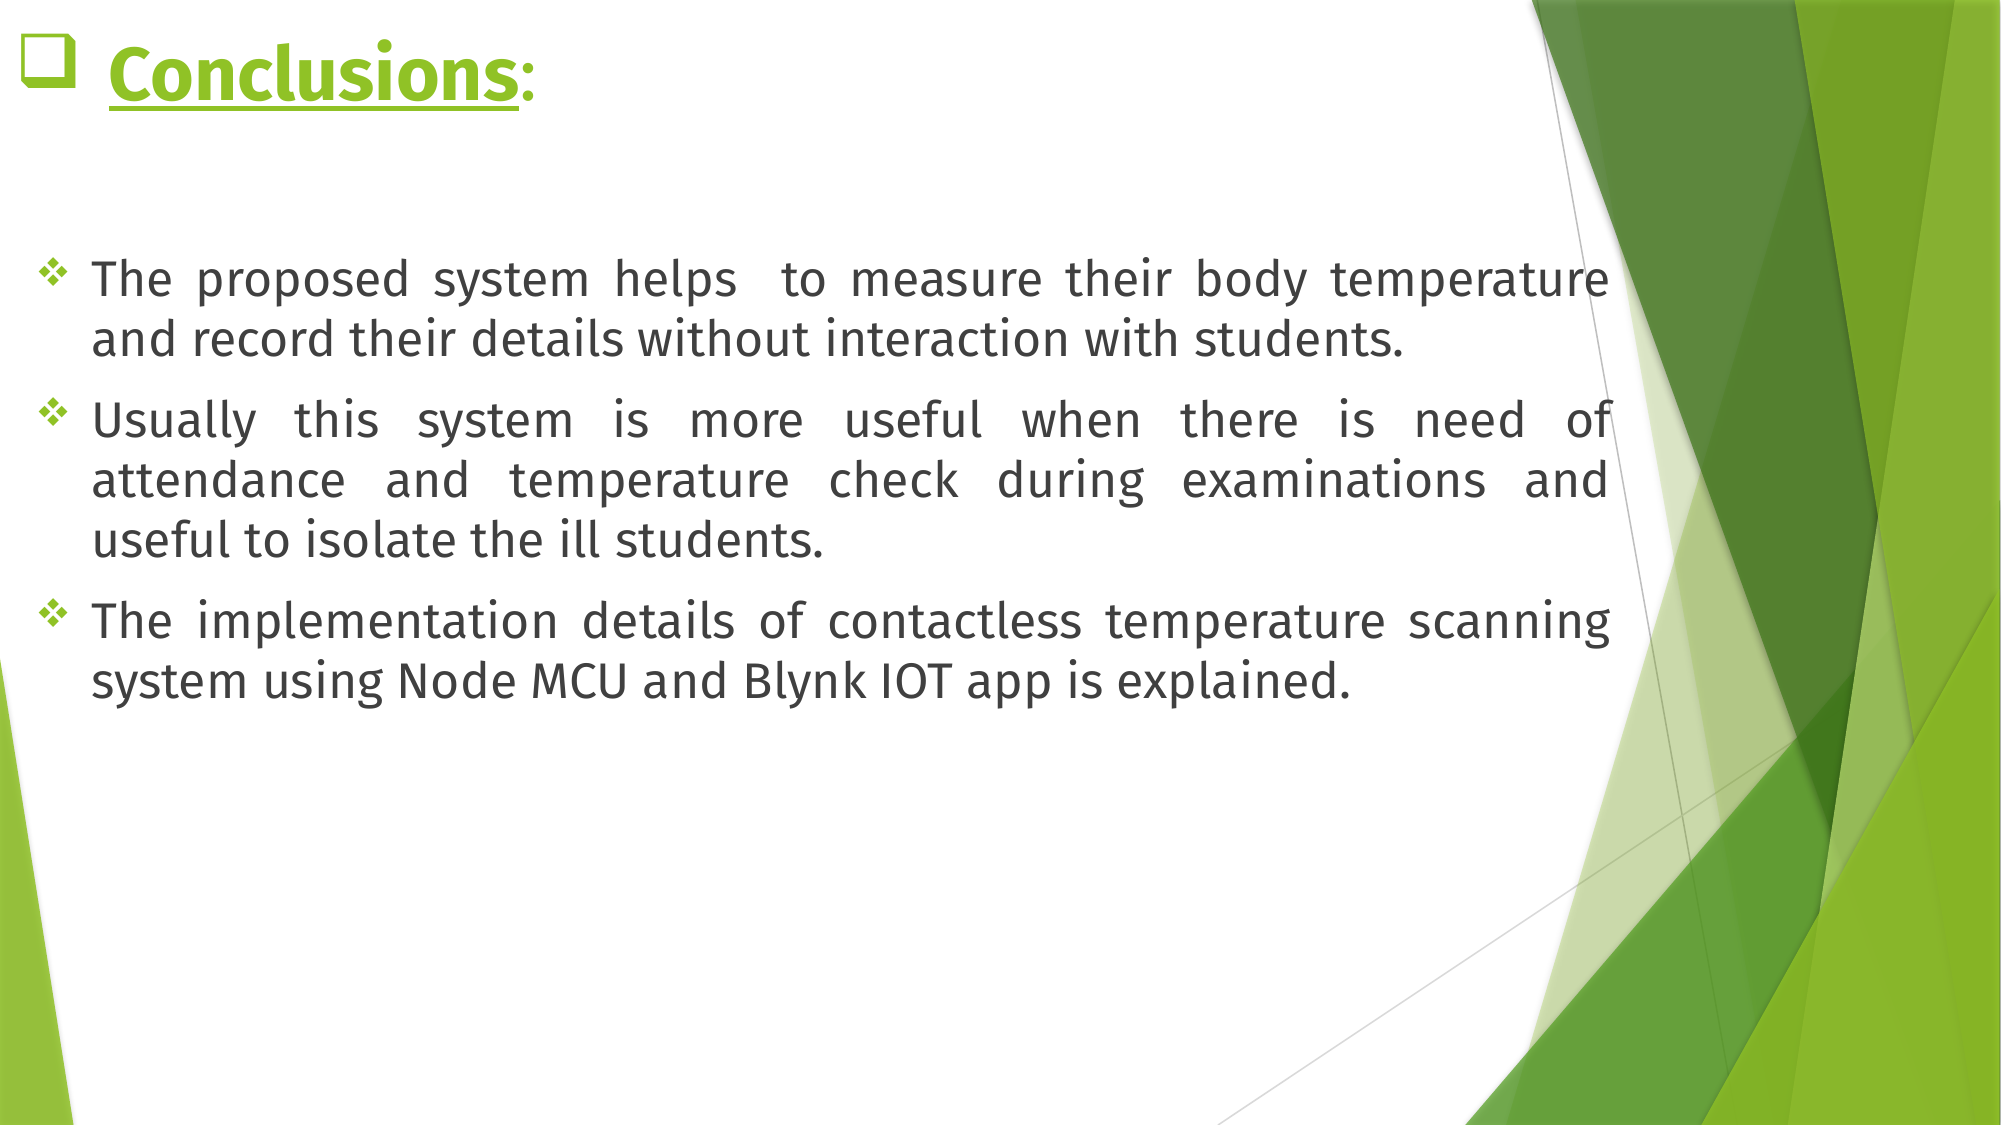

# Conclusions:
The proposed system helps  to measure their body temperature and record their details without interaction with students.
Usually this system is more useful when there is need of attendance and temperature check during examinations and useful to isolate the ill students.
The implementation details of contactless temperature scanning system using Node MCU and Blynk IOT app is explained.